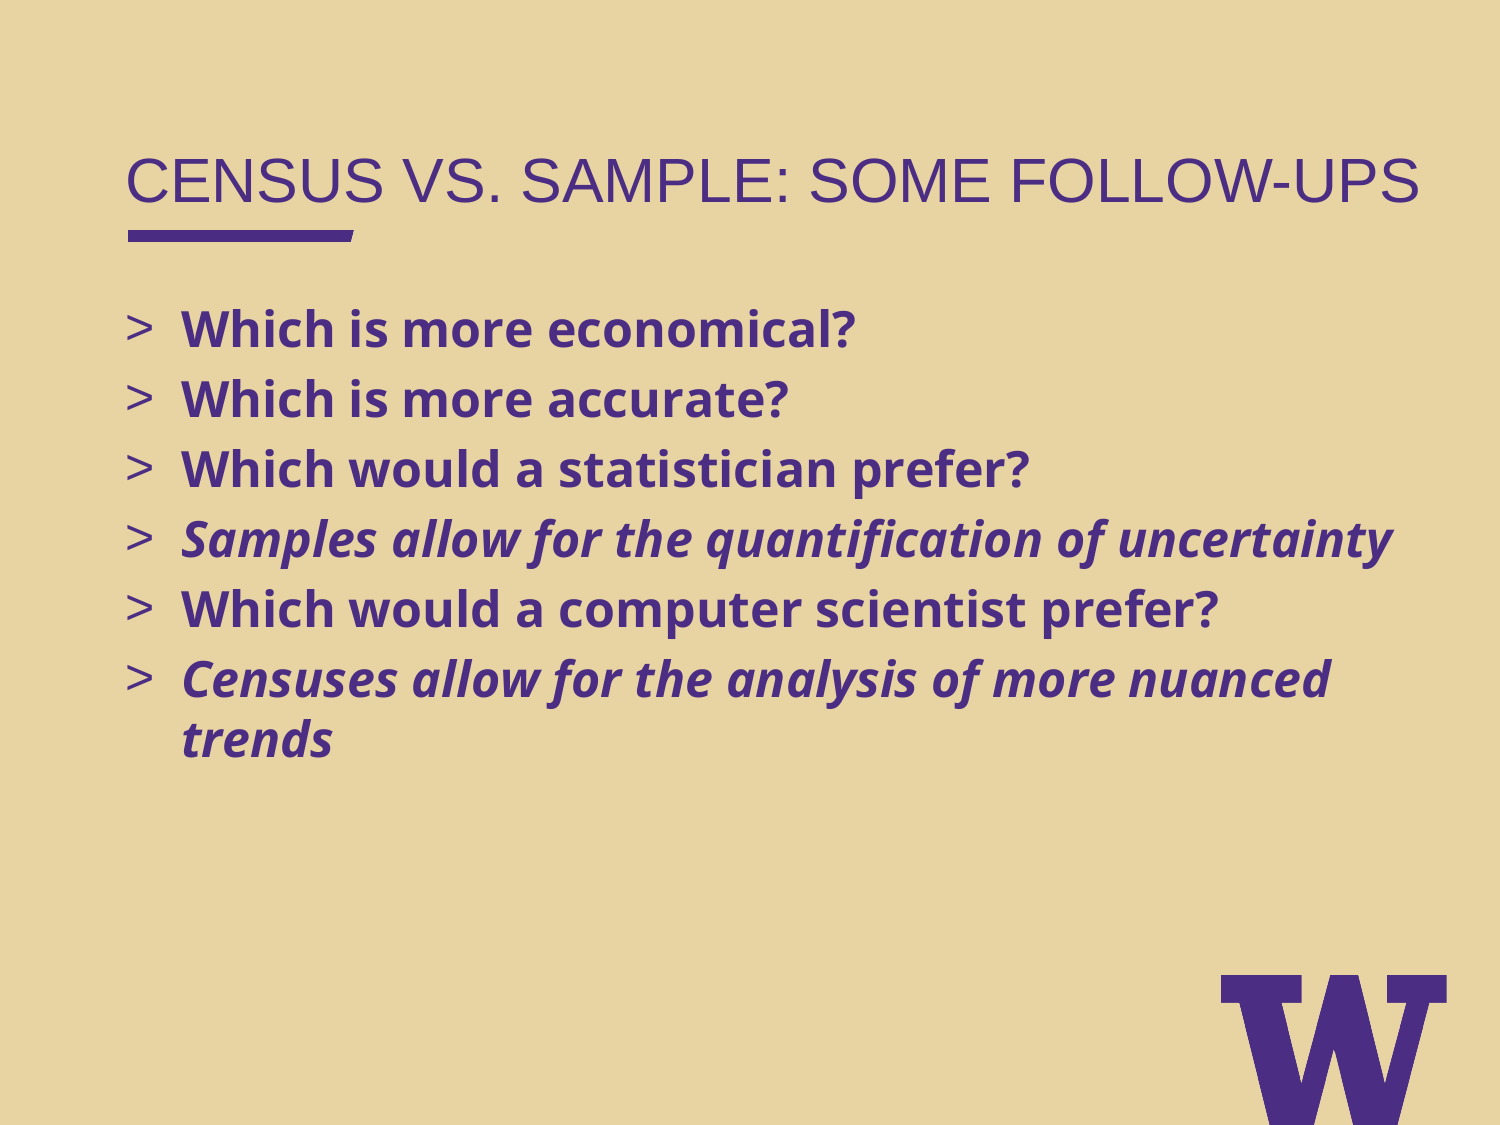

CENSUS VS. SAMPLE: SOME FOLLOW-UPS
Which is more economical?
Which is more accurate?
Which would a statistician prefer?
Samples allow for the quantification of uncertainty
Which would a computer scientist prefer?
Censuses allow for the analysis of more nuanced trends